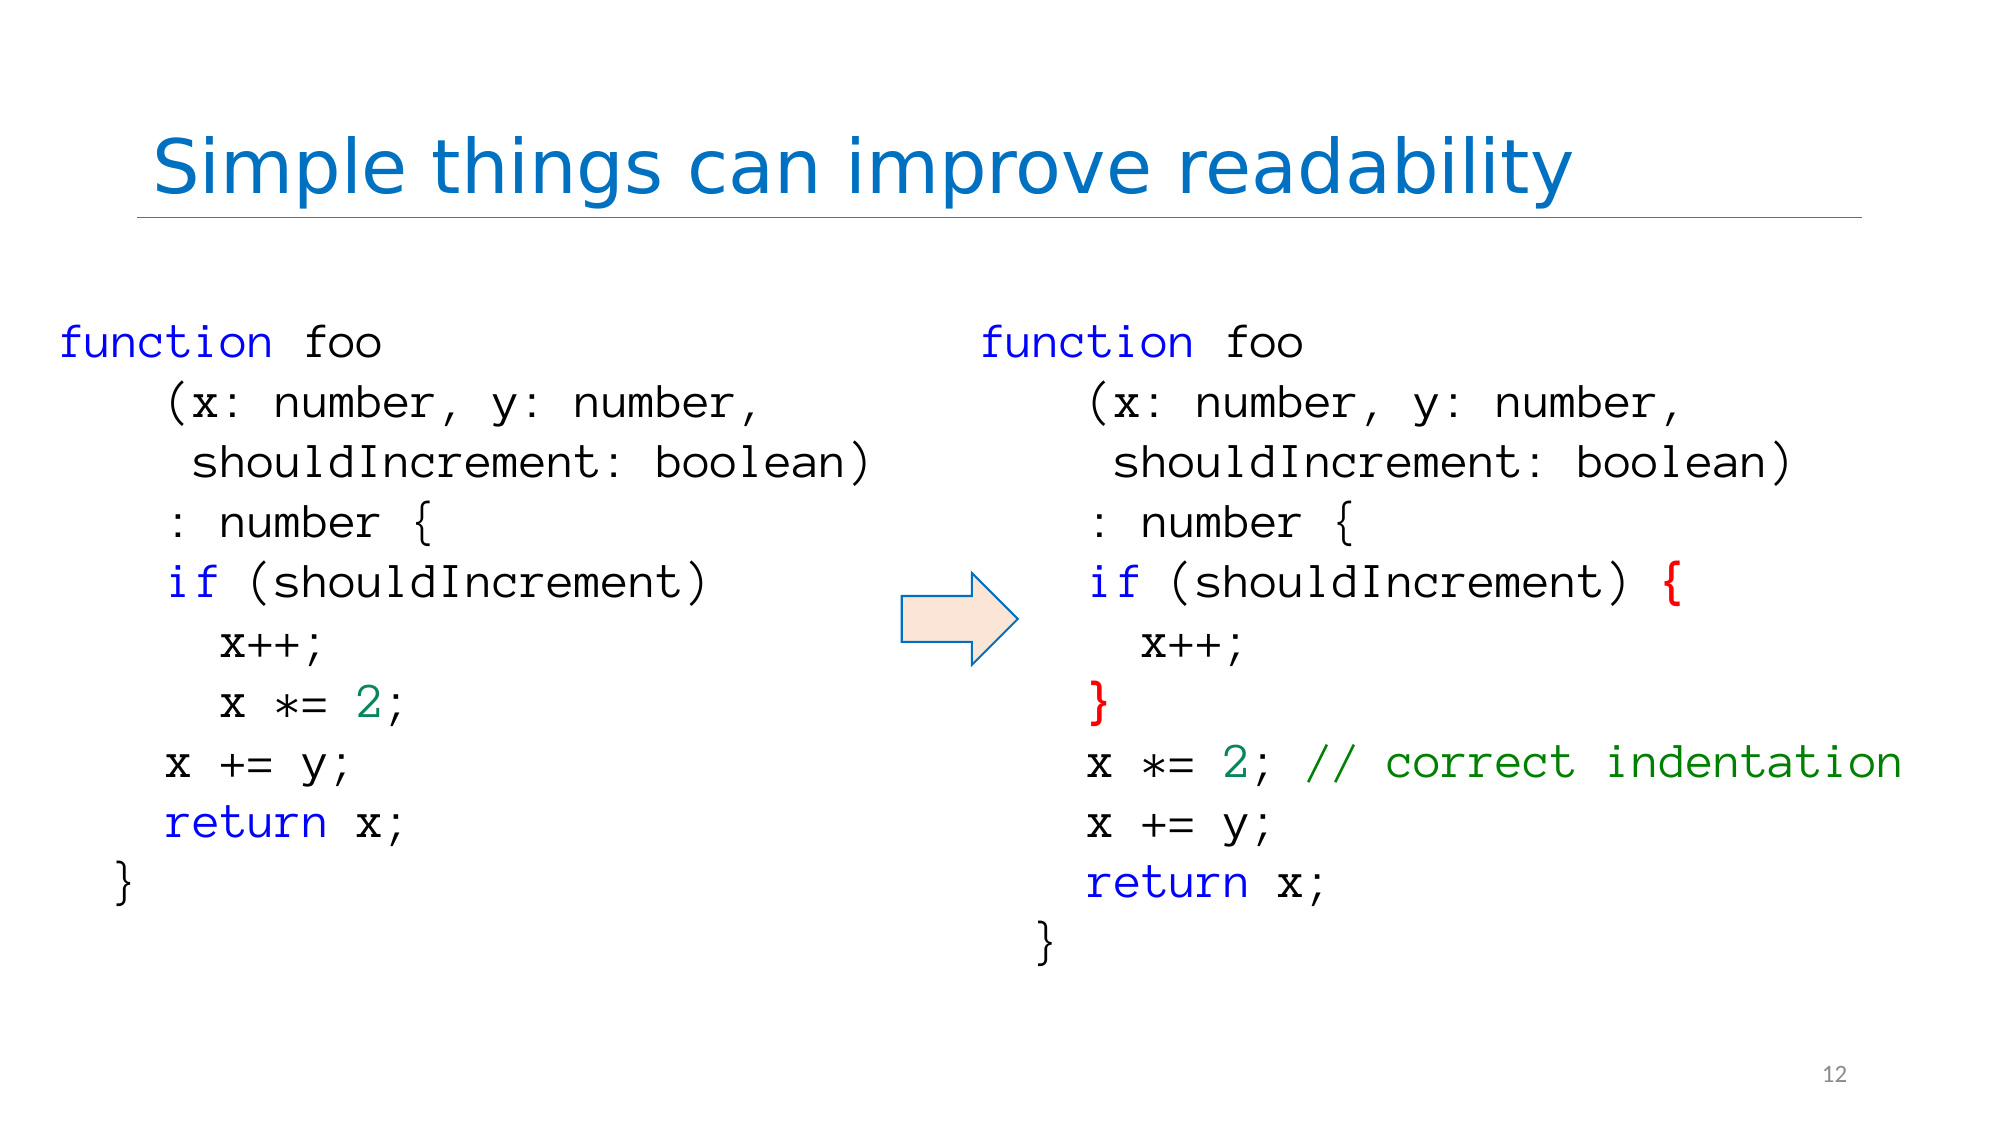

# Simple things can improve readability
function foo
    (x: number, y: number,
     shouldIncrement: boolean)
    : number {
    if (shouldIncrement)
      x++;
      x *= 2;
    x += y;
    return x;
  }
function foo
    (x: number, y: number,
     shouldIncrement: boolean)
    : number {
    if (shouldIncrement) {
      x++;
    }
    x *= 2; // correct indentation
    x += y;
    return x;
  }

12